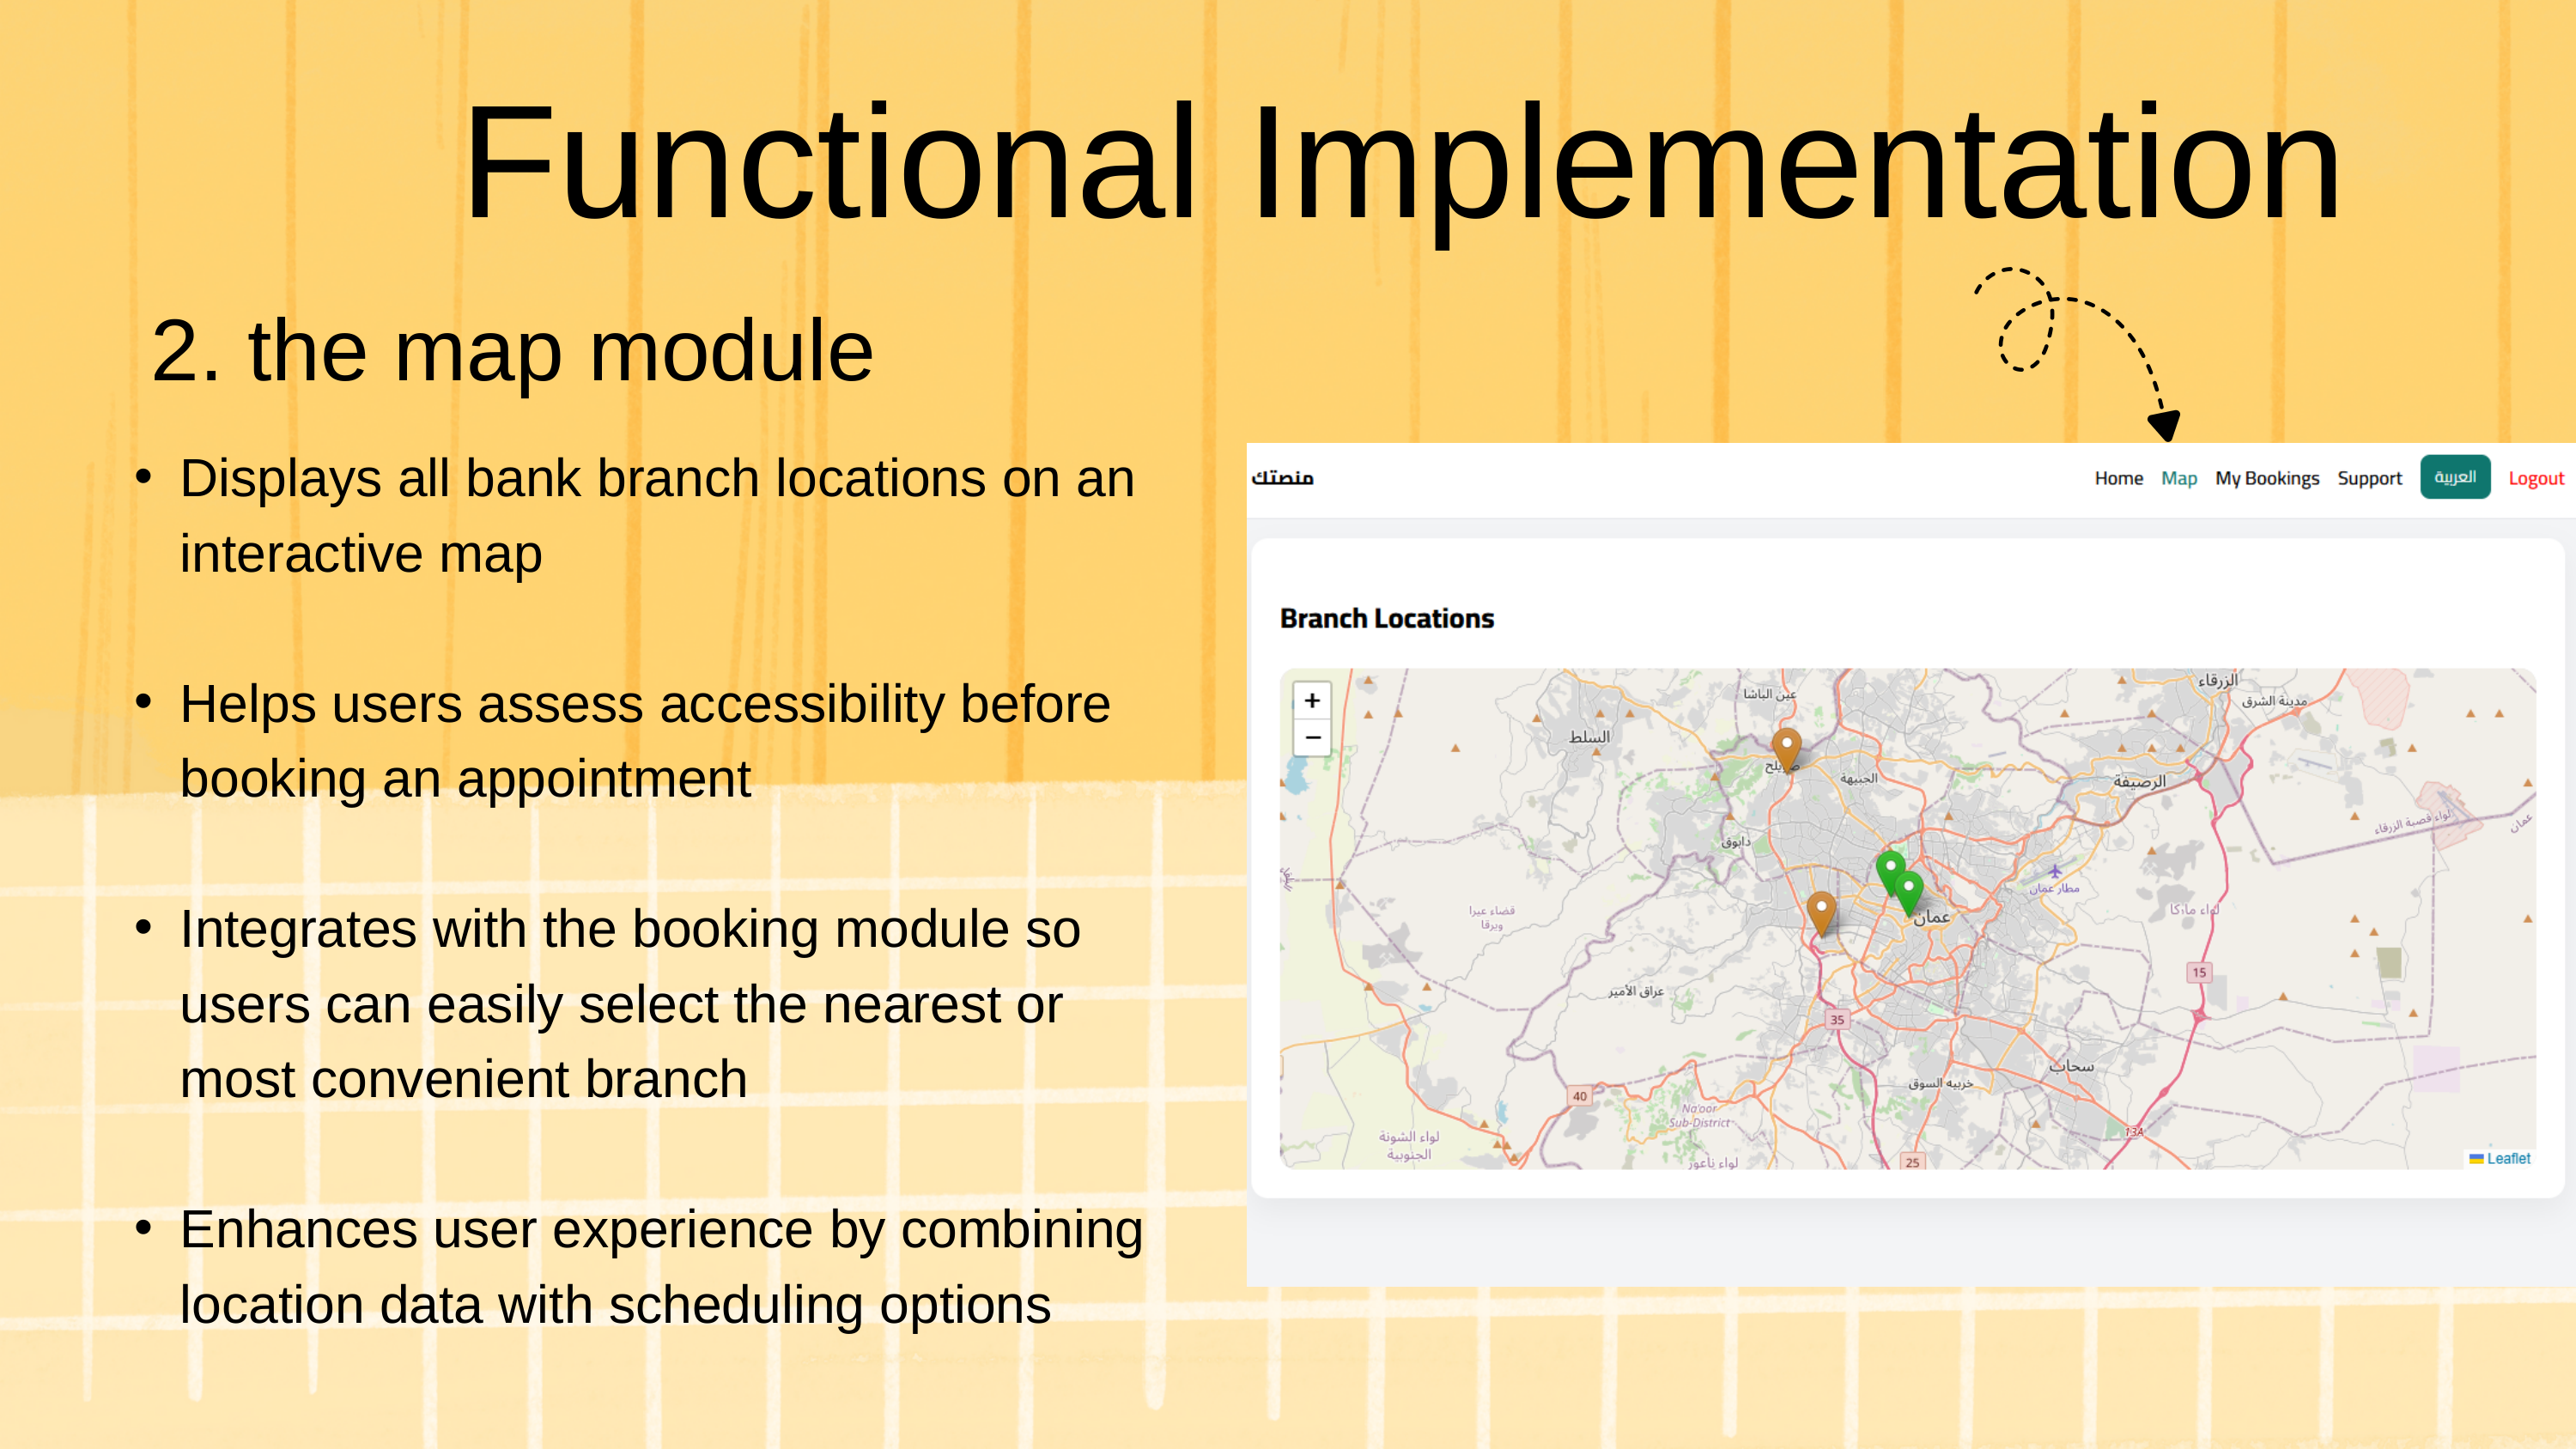

Functional Implementation

2. the map module
Displays all bank branch locations on an interactive map

Helps users assess accessibility before booking an appointment

Integrates with the booking module so users can easily select the nearest or most convenient branch

Enhances user experience by combining location data with scheduling options